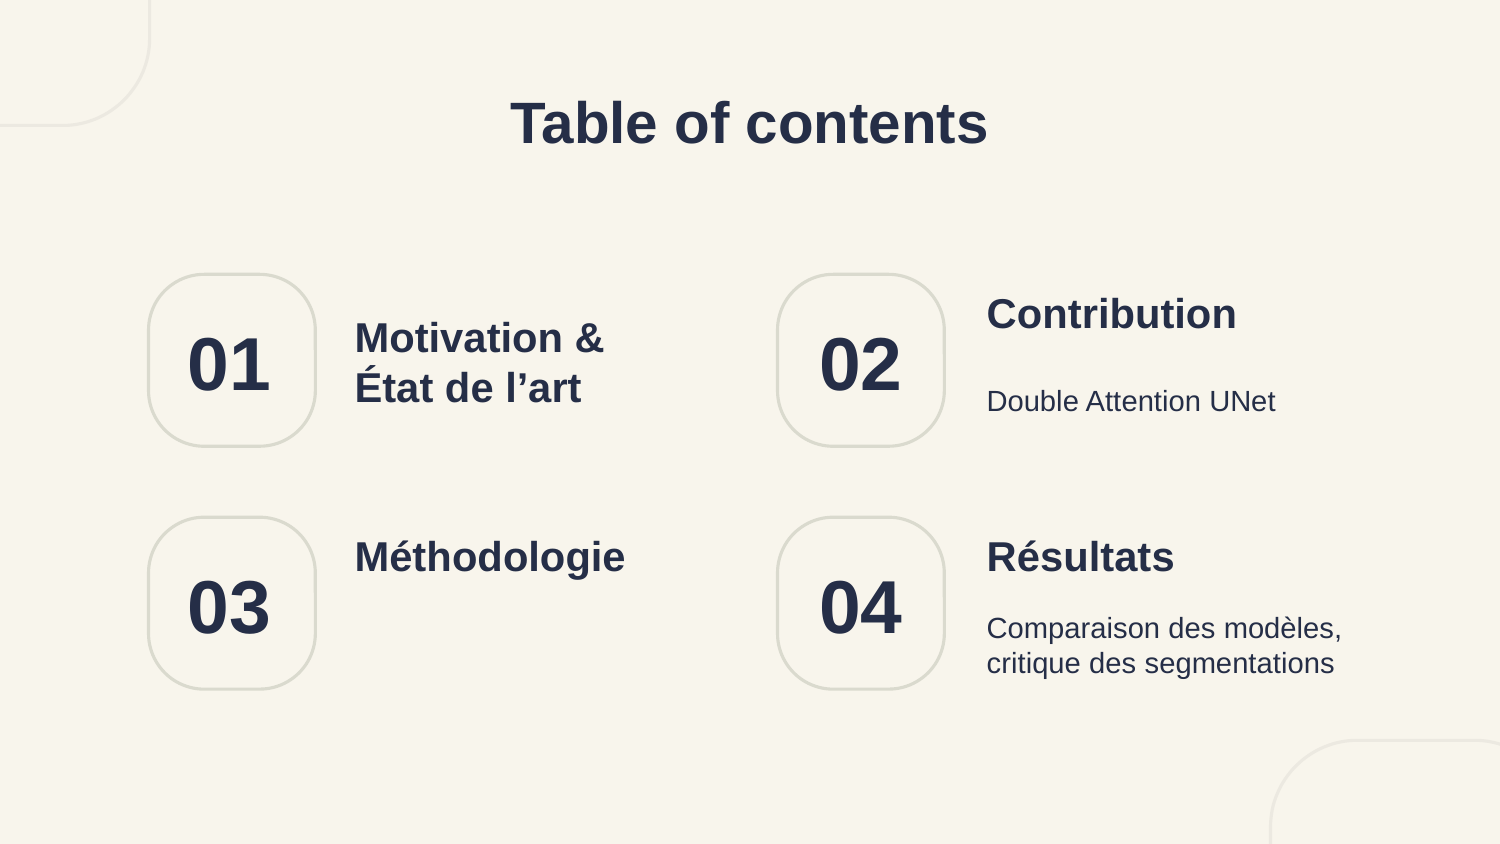

# Table of contents
Contribution

01
02
Motivation &
État de l’art
Double Attention UNet
Méthodologie
Résultats
03

04

Comparaison des modèles,
critique des segmentations